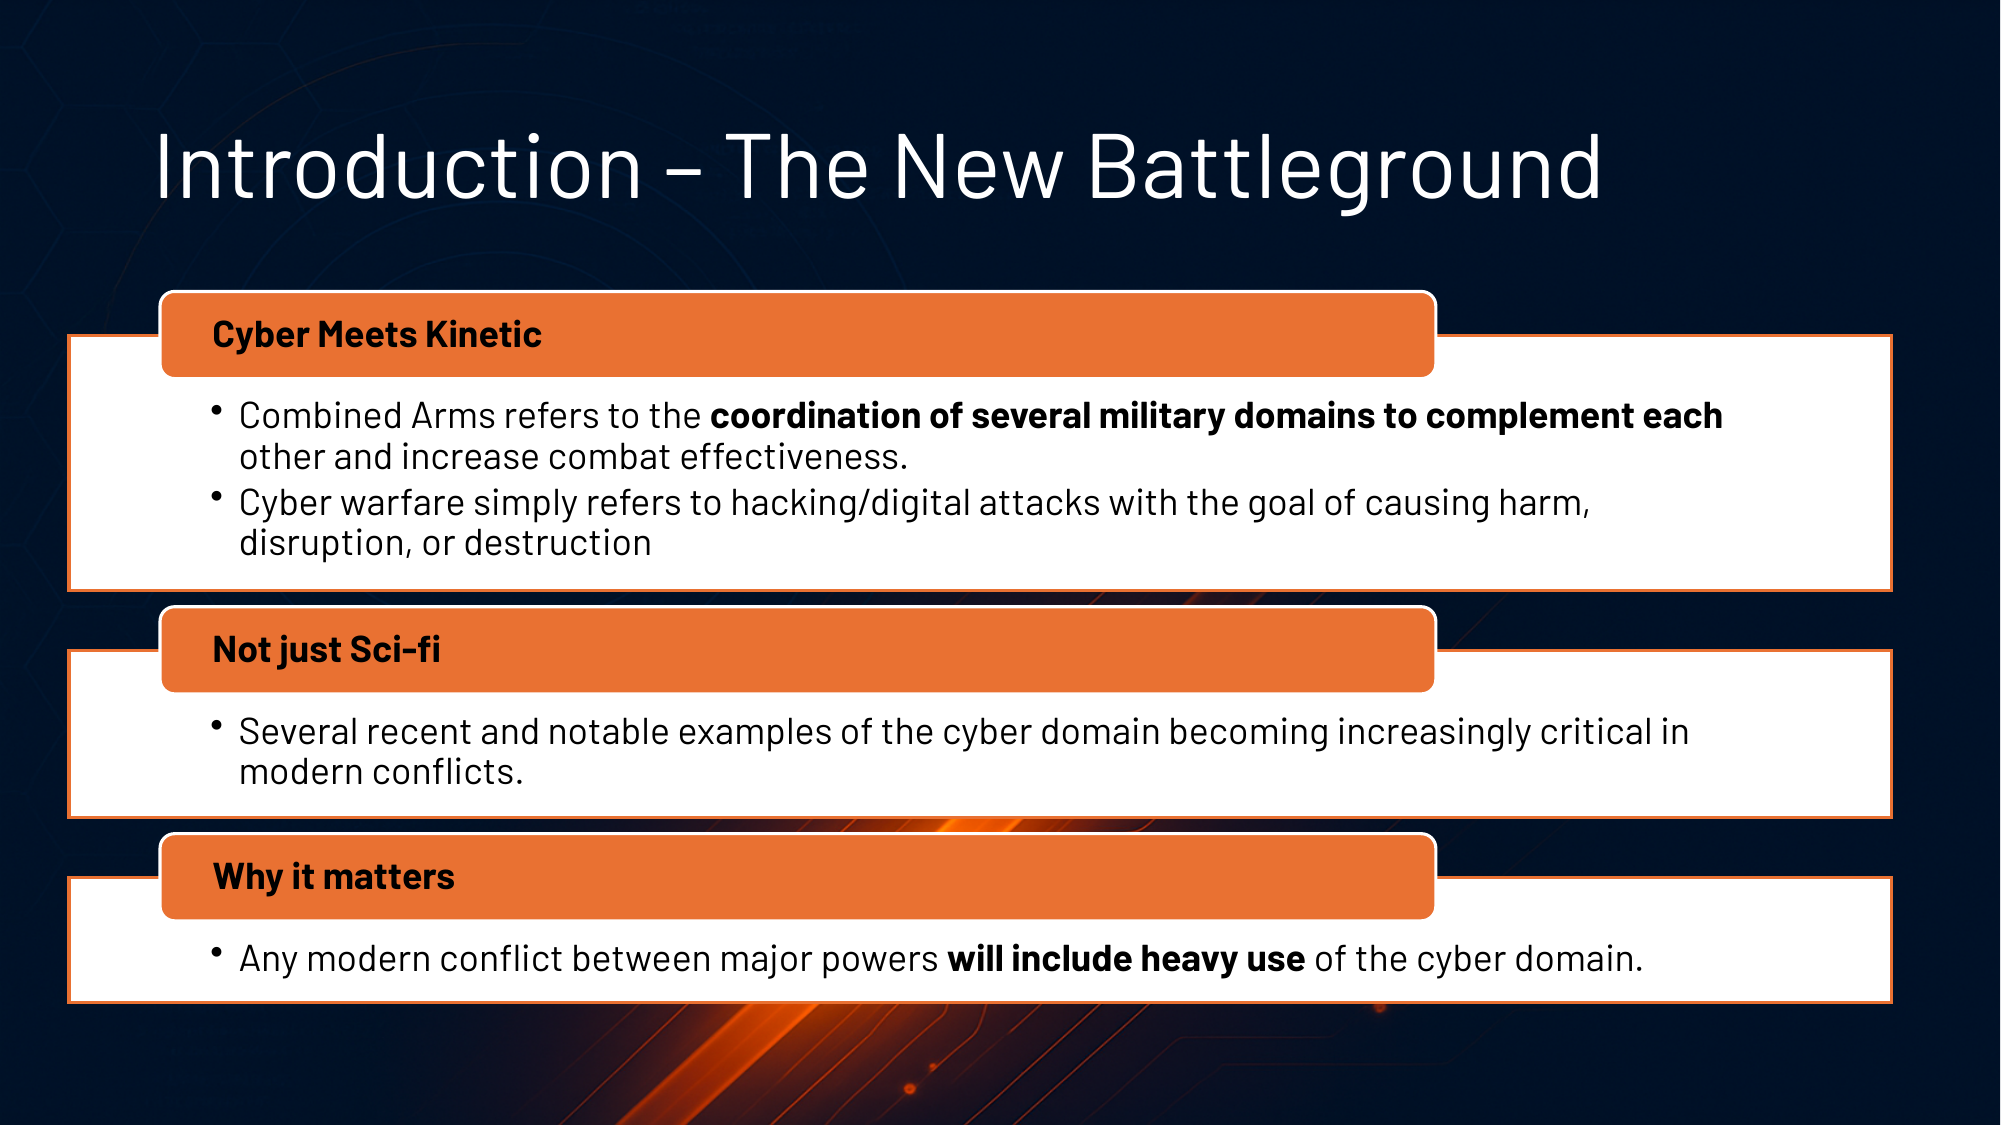

# Introduction – The New Battleground
Cyber Meets Kinetic
Combined Arms refers to the coordination of several military domains to complement each other and increase combat effectiveness.
Cyber warfare simply refers to hacking/digital attacks with the goal of causing harm, disruption, or destruction
Not just Sci-fi
Several recent and notable examples of the cyber domain becoming increasingly critical in modern conflicts.
Why it matters
Any modern conflict between major powers will include heavy use of the cyber domain.